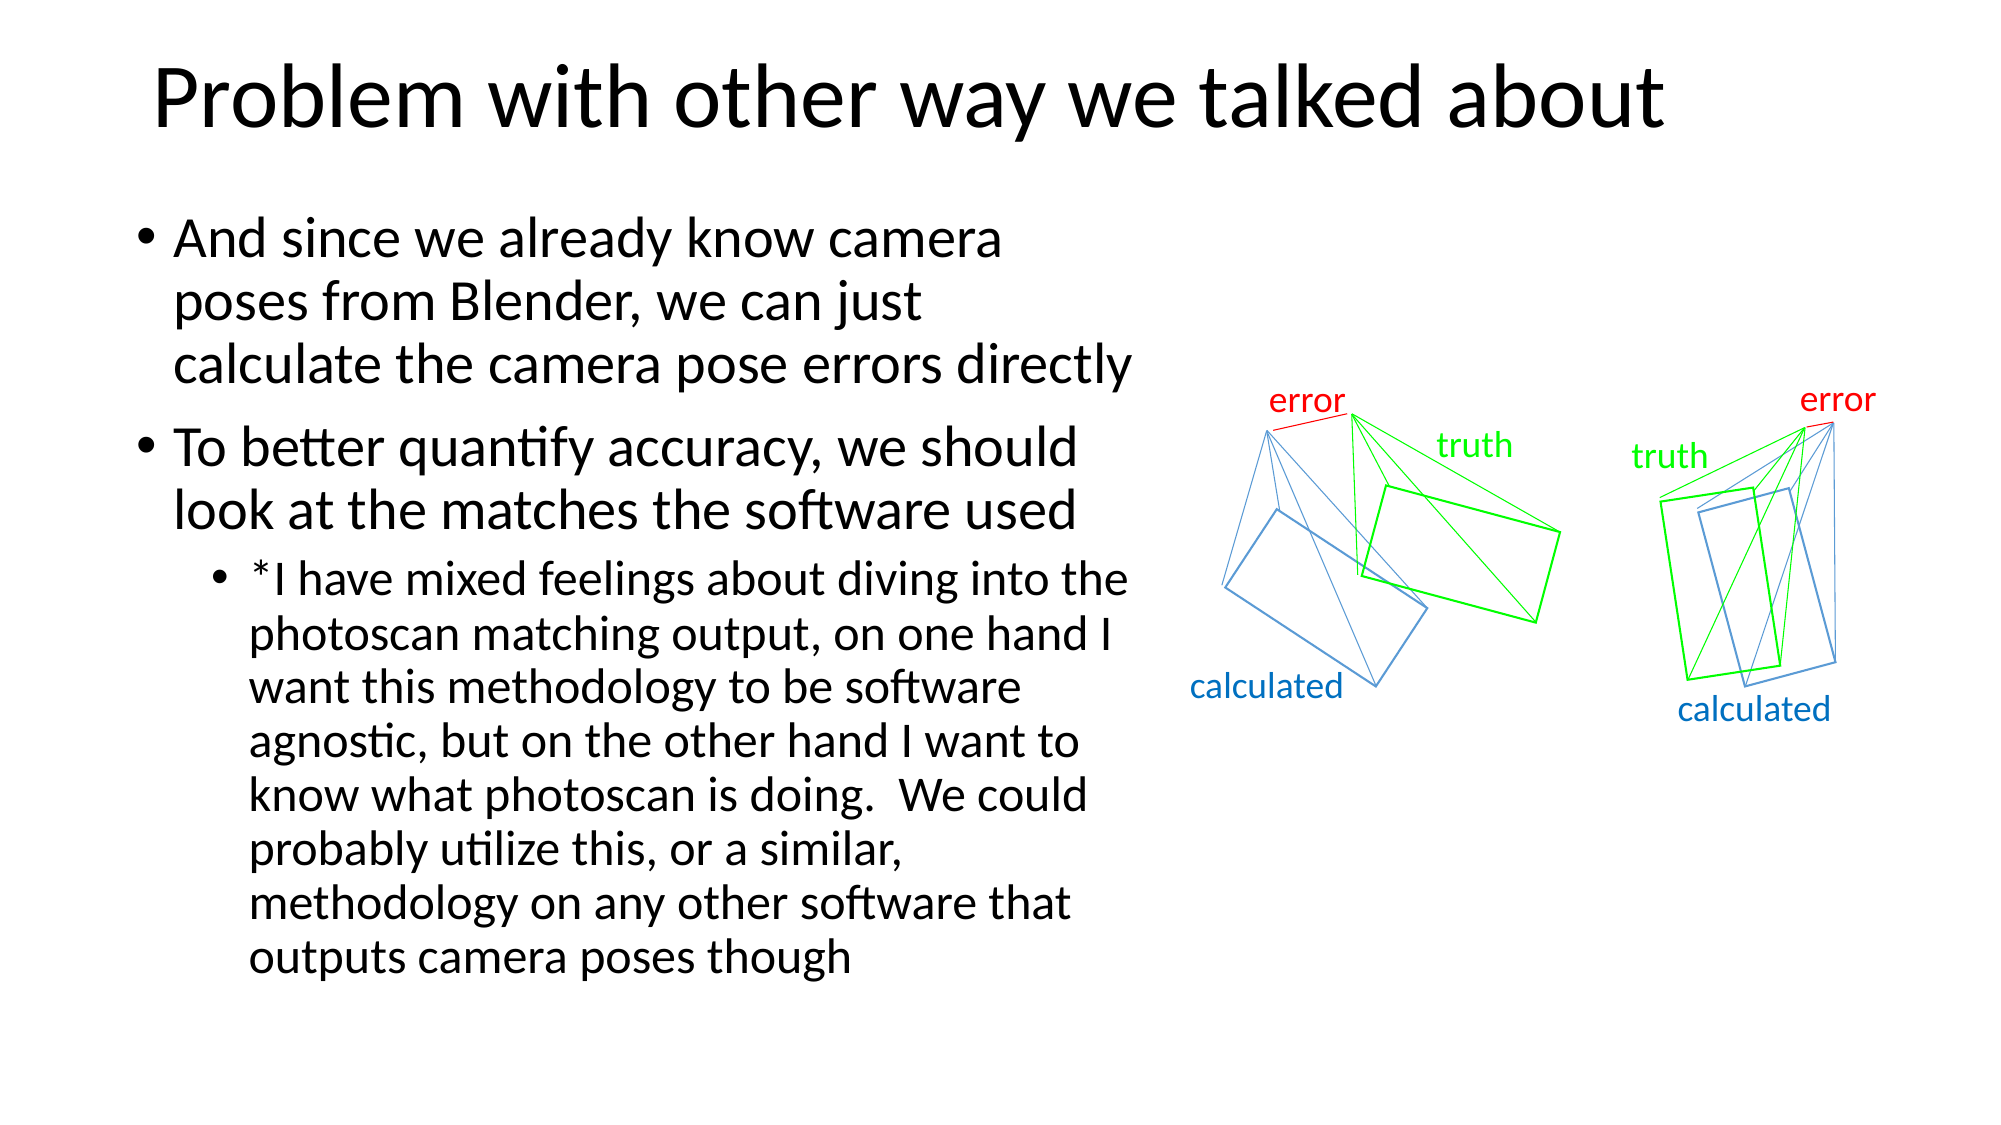

# Problem with other way we talked about
And since we already know camera poses from Blender, we can just calculate the camera pose errors directly
To better quantify accuracy, we should look at the matches the software used
*I have mixed feelings about diving into the photoscan matching output, on one hand I want this methodology to be software agnostic, but on the other hand I want to know what photoscan is doing.  We could probably utilize this, or a similar, methodology on any other software that outputs camera poses though
error
error
truth
truth

calculated
calculated